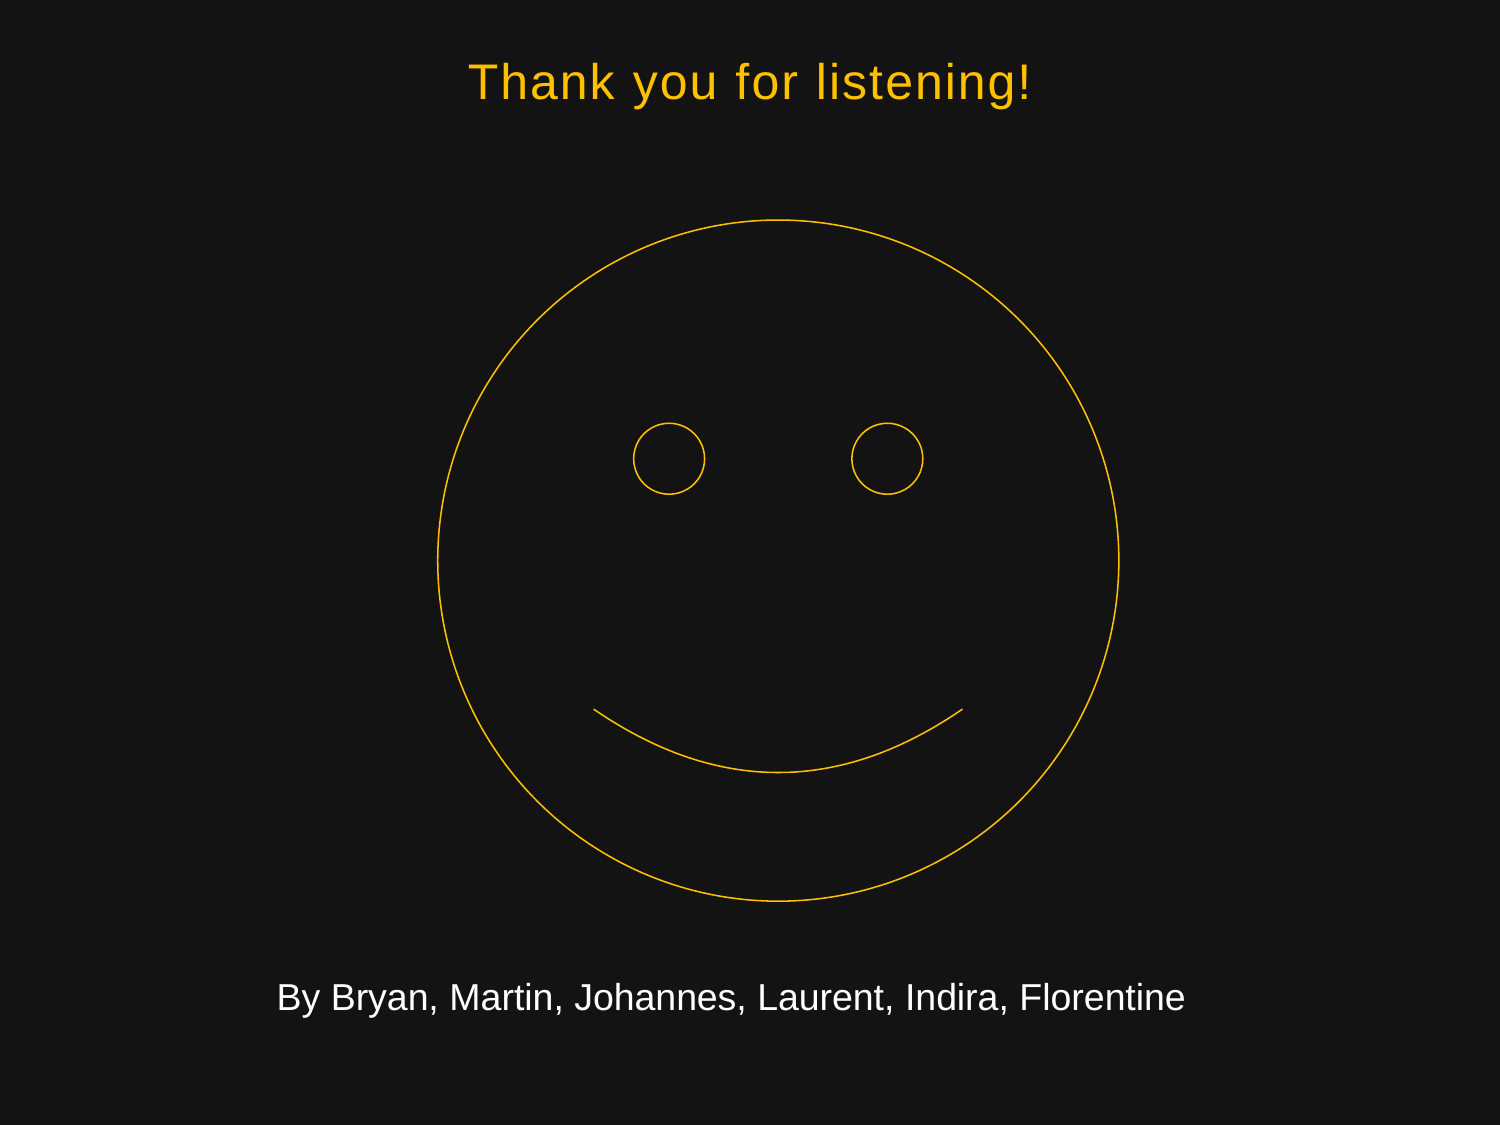

# Thank you for listening!

By Bryan, Martin, Johannes, Laurent, Indira, Florentine